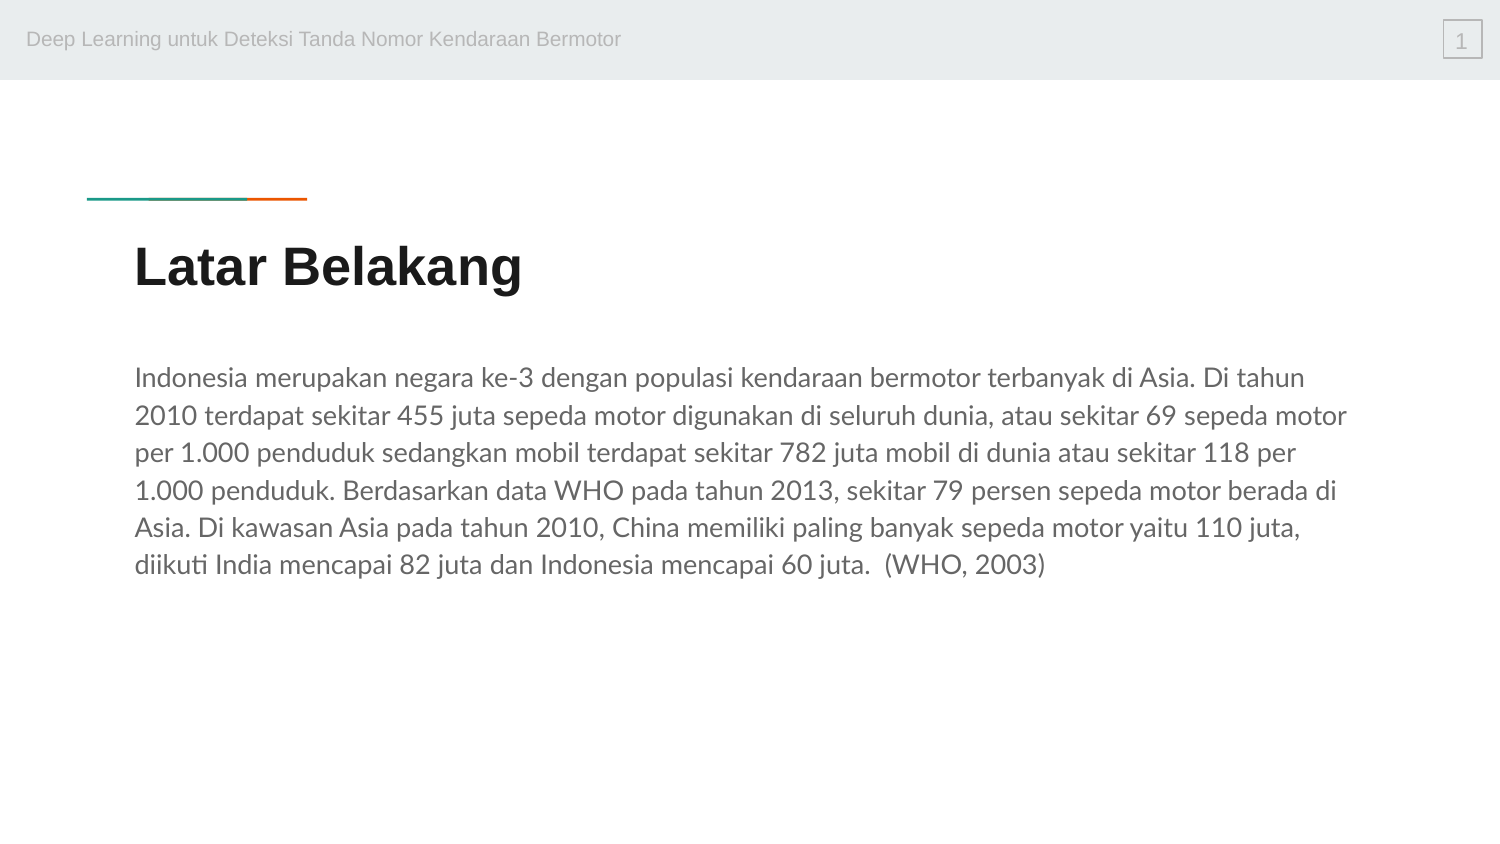

Deep Learning untuk Deteksi Tanda Nomor Kendaraan Bermotor
1

# Latar Belakang
Indonesia merupakan negara ke-3 dengan populasi kendaraan bermotor terbanyak di Asia. Di tahun 2010 terdapat sekitar 455 juta sepeda motor digunakan di seluruh dunia, atau sekitar 69 sepeda motor per 1.000 penduduk sedangkan mobil terdapat sekitar 782 juta mobil di dunia atau sekitar 118 per 1.000 penduduk. Berdasarkan data WHO pada tahun 2013, sekitar 79 persen sepeda motor berada di Asia. Di kawasan Asia pada tahun 2010, China memiliki paling banyak sepeda motor yaitu 110 juta, diikuti India mencapai 82 juta dan Indonesia mencapai 60 juta.  (WHO, 2003)